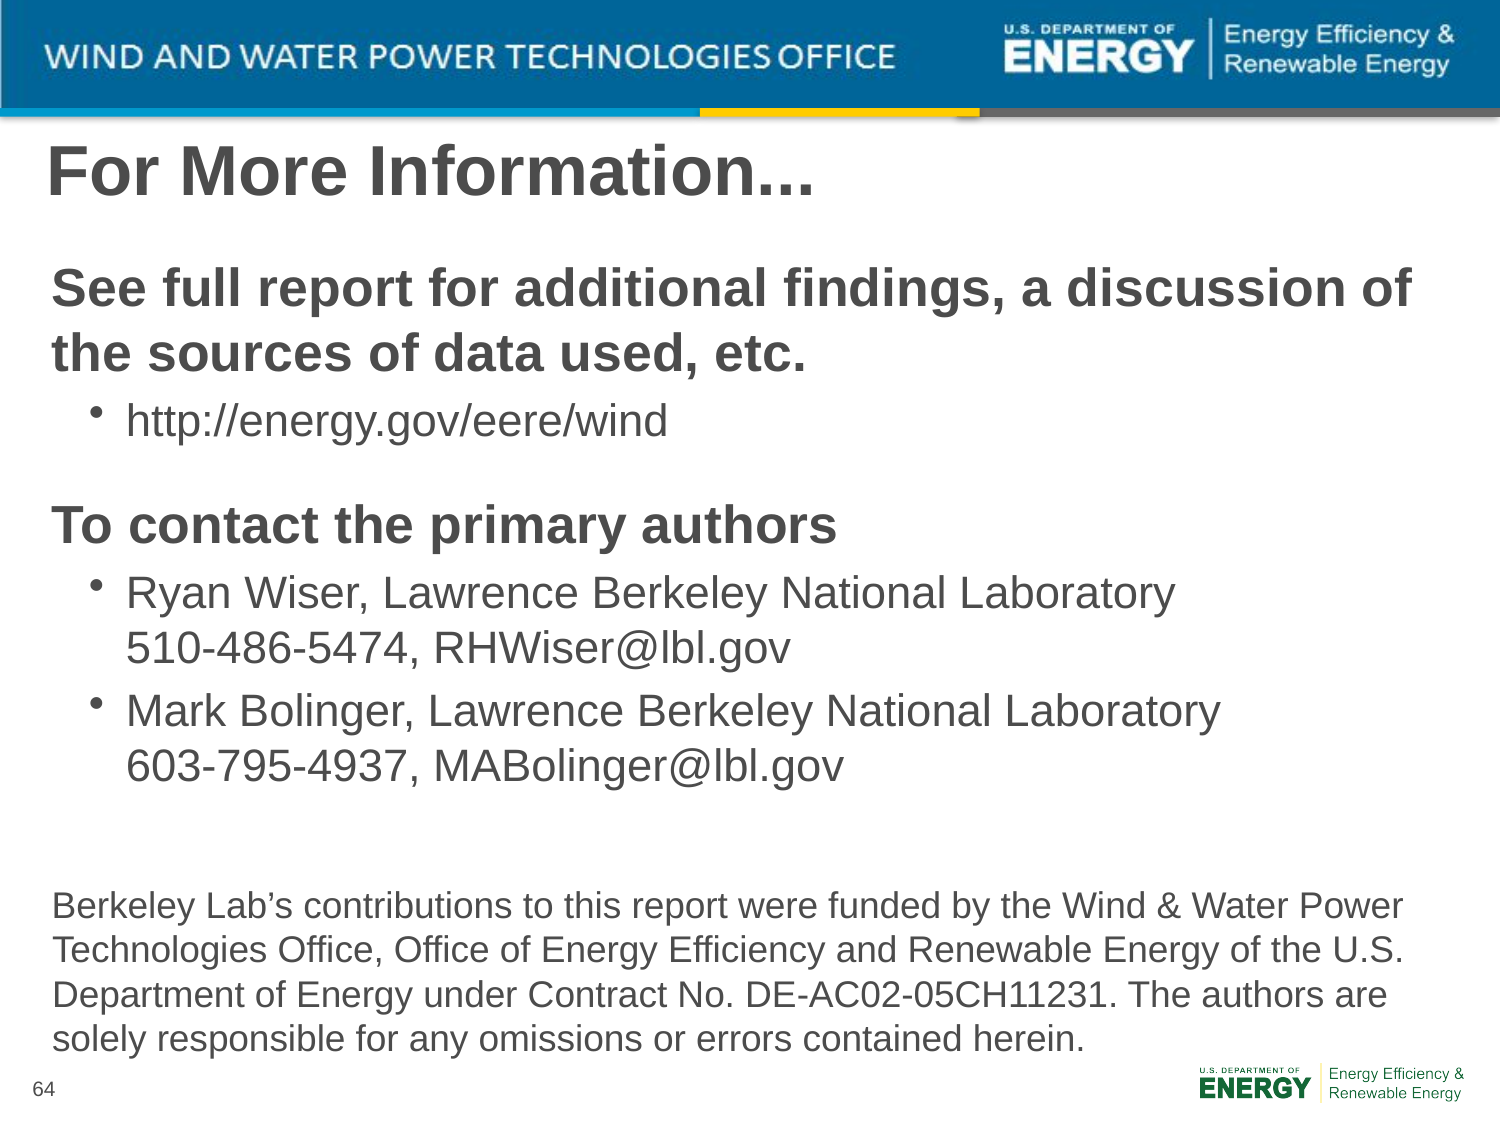

# For More Information...
See full report for additional findings, a discussion of the sources of data used, etc.
http://energy.gov/eere/wind

To contact the primary authors
Ryan Wiser, Lawrence Berkeley National Laboratory                   510-486-5474, RHWiser@lbl.gov
Mark Bolinger, Lawrence Berkeley National Laboratory               603-795-4937, MABolinger@lbl.gov

Berkeley Lab’s contributions to this report were funded by the Wind & Water Power Technologies Office, Office of Energy Efficiency and Renewable Energy of the U.S. Department of Energy under Contract No. DE-AC02-05CH11231. The authors are solely responsible for any omissions or errors contained herein.